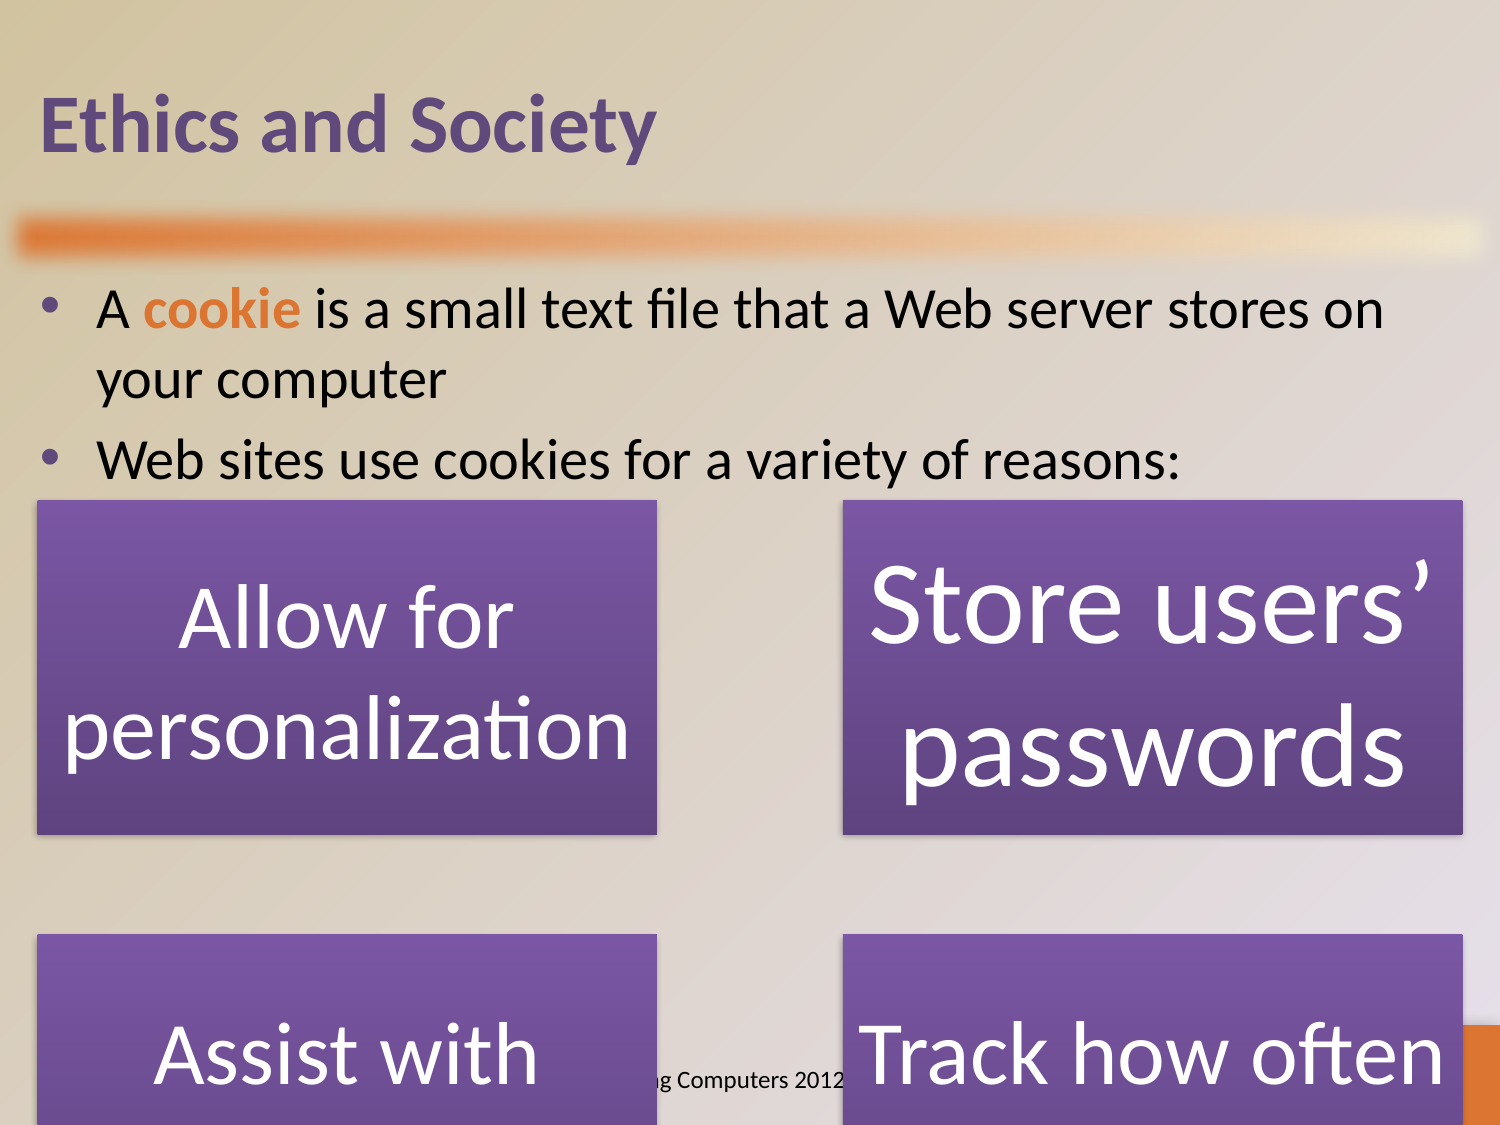

# Ethics and Society
A cookie is a small text file that a Web server stores on your computer
Web sites use cookies for a variety of reasons:
Allow for personalization
Store users’ passwords
47
Discovering Computers 2012: Chapter 11
Pages 585 – 586